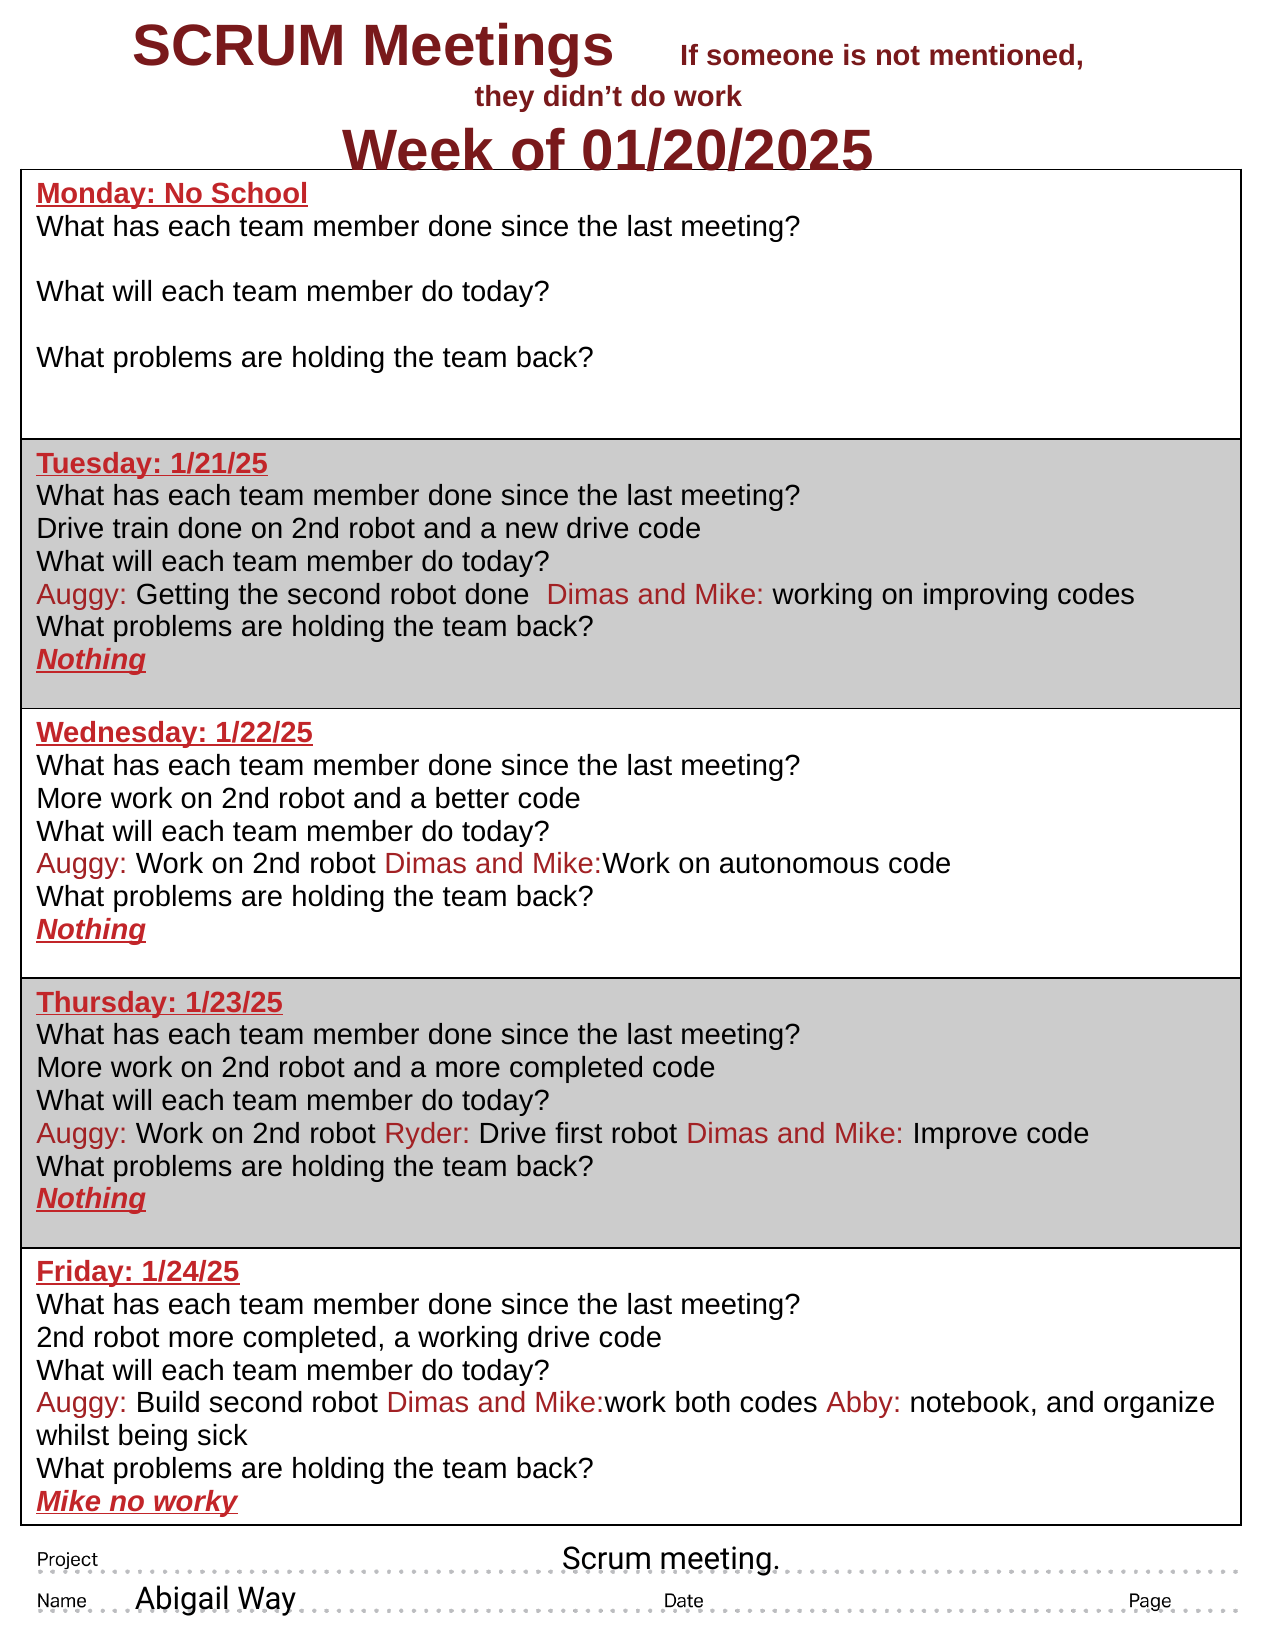

SCRUM Meetings    If someone is not mentioned, they didn’t do work
Week of 01/20/2025
| Monday: No School What has each team member done since the last meeting? What will each team member do today? What problems are holding the team back? |
| --- |
| Tuesday: 1/21/25 What has each team member done since the last meeting? Drive train done on 2nd robot and a new drive code What will each team member do today? Auggy: Getting the second robot done  Dimas and Mike: working on improving codes What problems are holding the team back? Nothing |
| Wednesday: 1/22/25 What has each team member done since the last meeting? More work on 2nd robot and a better code What will each team member do today? Auggy: Work on 2nd robot Dimas and Mike:Work on autonomous code What problems are holding the team back? Nothing |
| Thursday: 1/23/25 What has each team member done since the last meeting? More work on 2nd robot and a more completed code What will each team member do today? Auggy: Work on 2nd robot Ryder: Drive first robot Dimas and Mike: Improve code What problems are holding the team back? Nothing |
| Friday: 1/24/25 What has each team member done since the last meeting? 2nd robot more completed, a working drive code What will each team member do today? Auggy: Build second robot Dimas and Mike:work both codes Abby: notebook, and organize whilst being sick What problems are holding the team back? Mike no worky |
# Scrum meeting.

Abigail Way